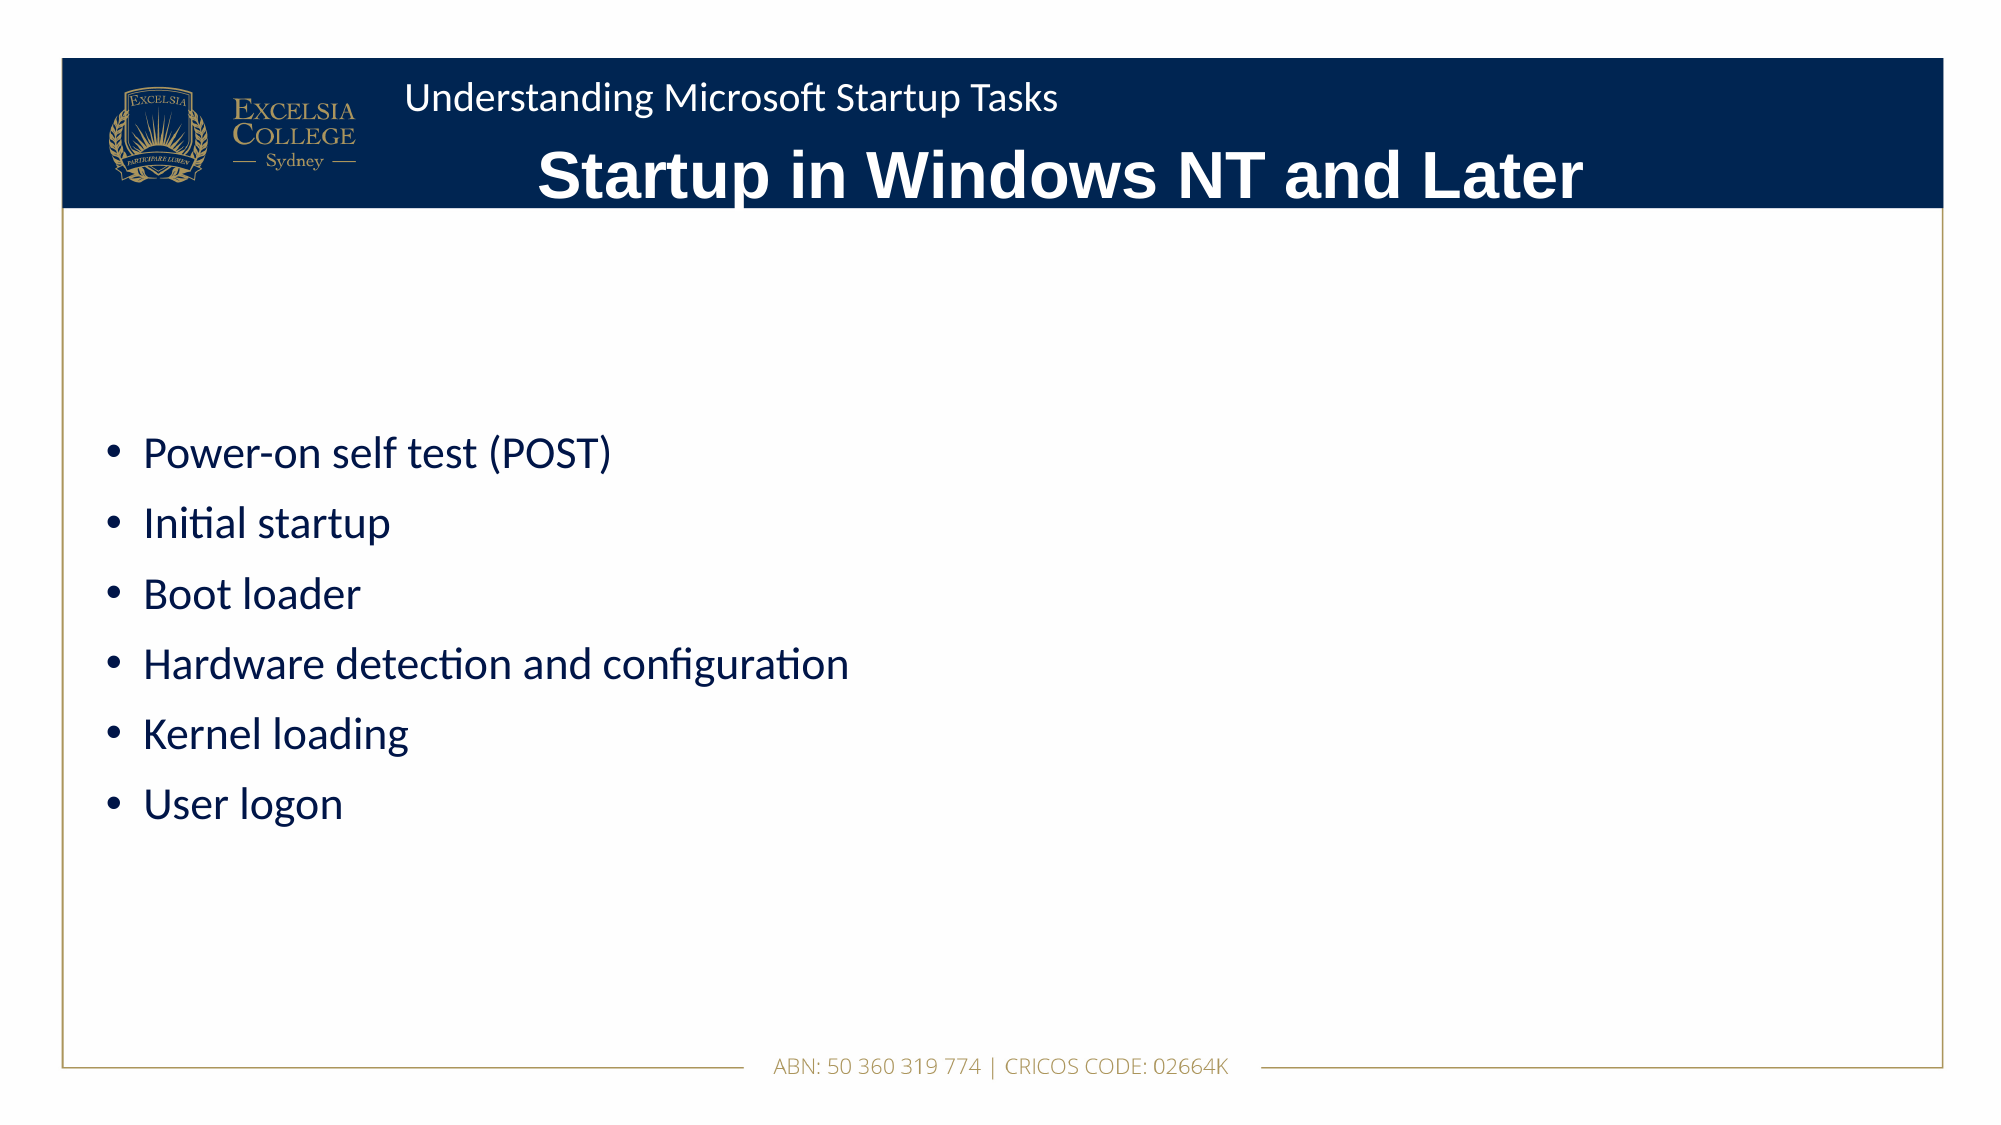

# Understanding Microsoft Startup Tasks
Startup in Windows NT and Later
Power-on self test (POST)
Initial startup
Boot loader
Hardware detection and configuration
Kernel loading
User logon